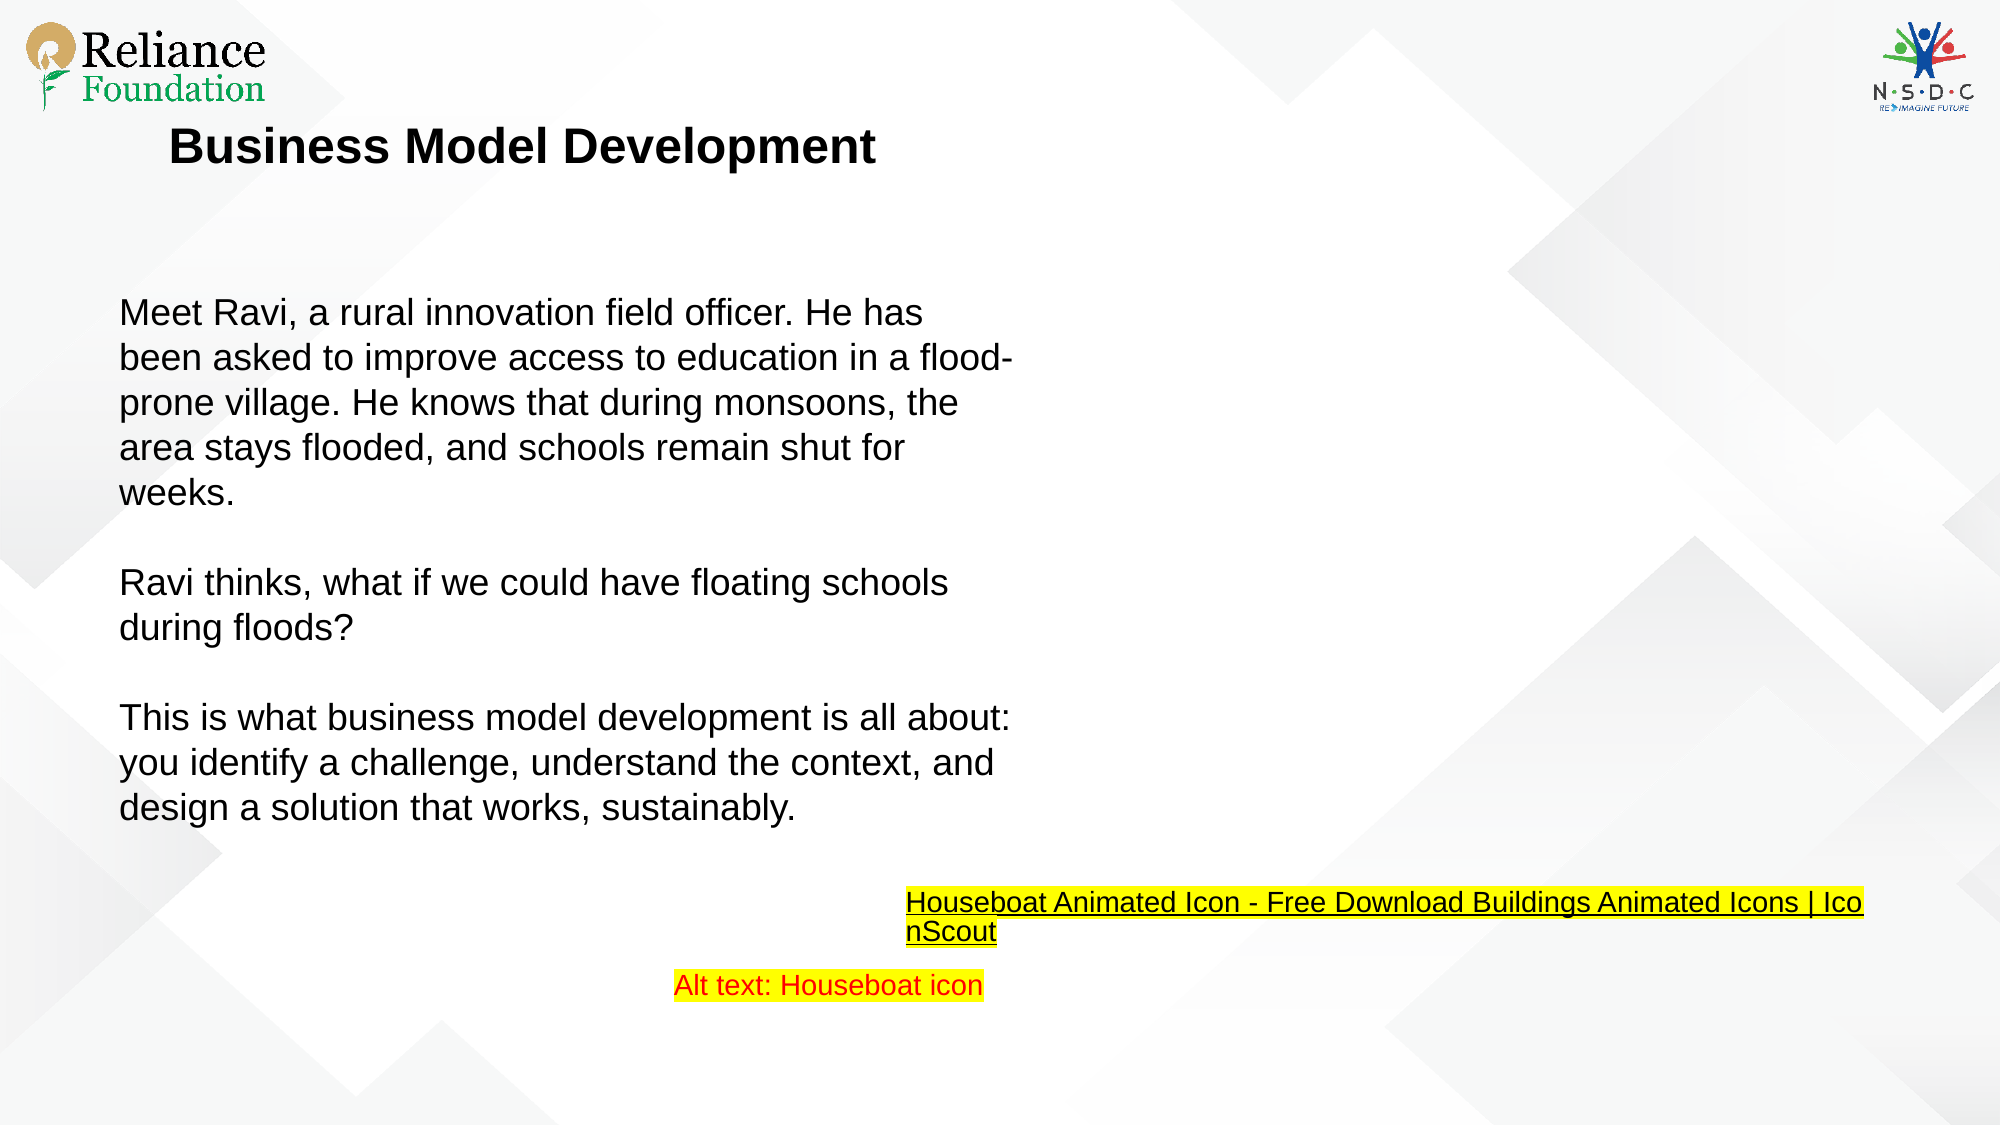

Business Model Development
Meet Ravi, a rural innovation field officer. He has been asked to improve access to education in a flood-prone village. He knows that during monsoons, the area stays flooded, and schools remain shut for weeks.

Ravi thinks, what if we could have floating schools during floods?

This is what business model development is all about: you identify a challenge, understand the context, and design a solution that works, sustainably.
Houseboat Animated Icon - Free Download Buildings Animated Icons | IconScout
Alt text: Houseboat icon